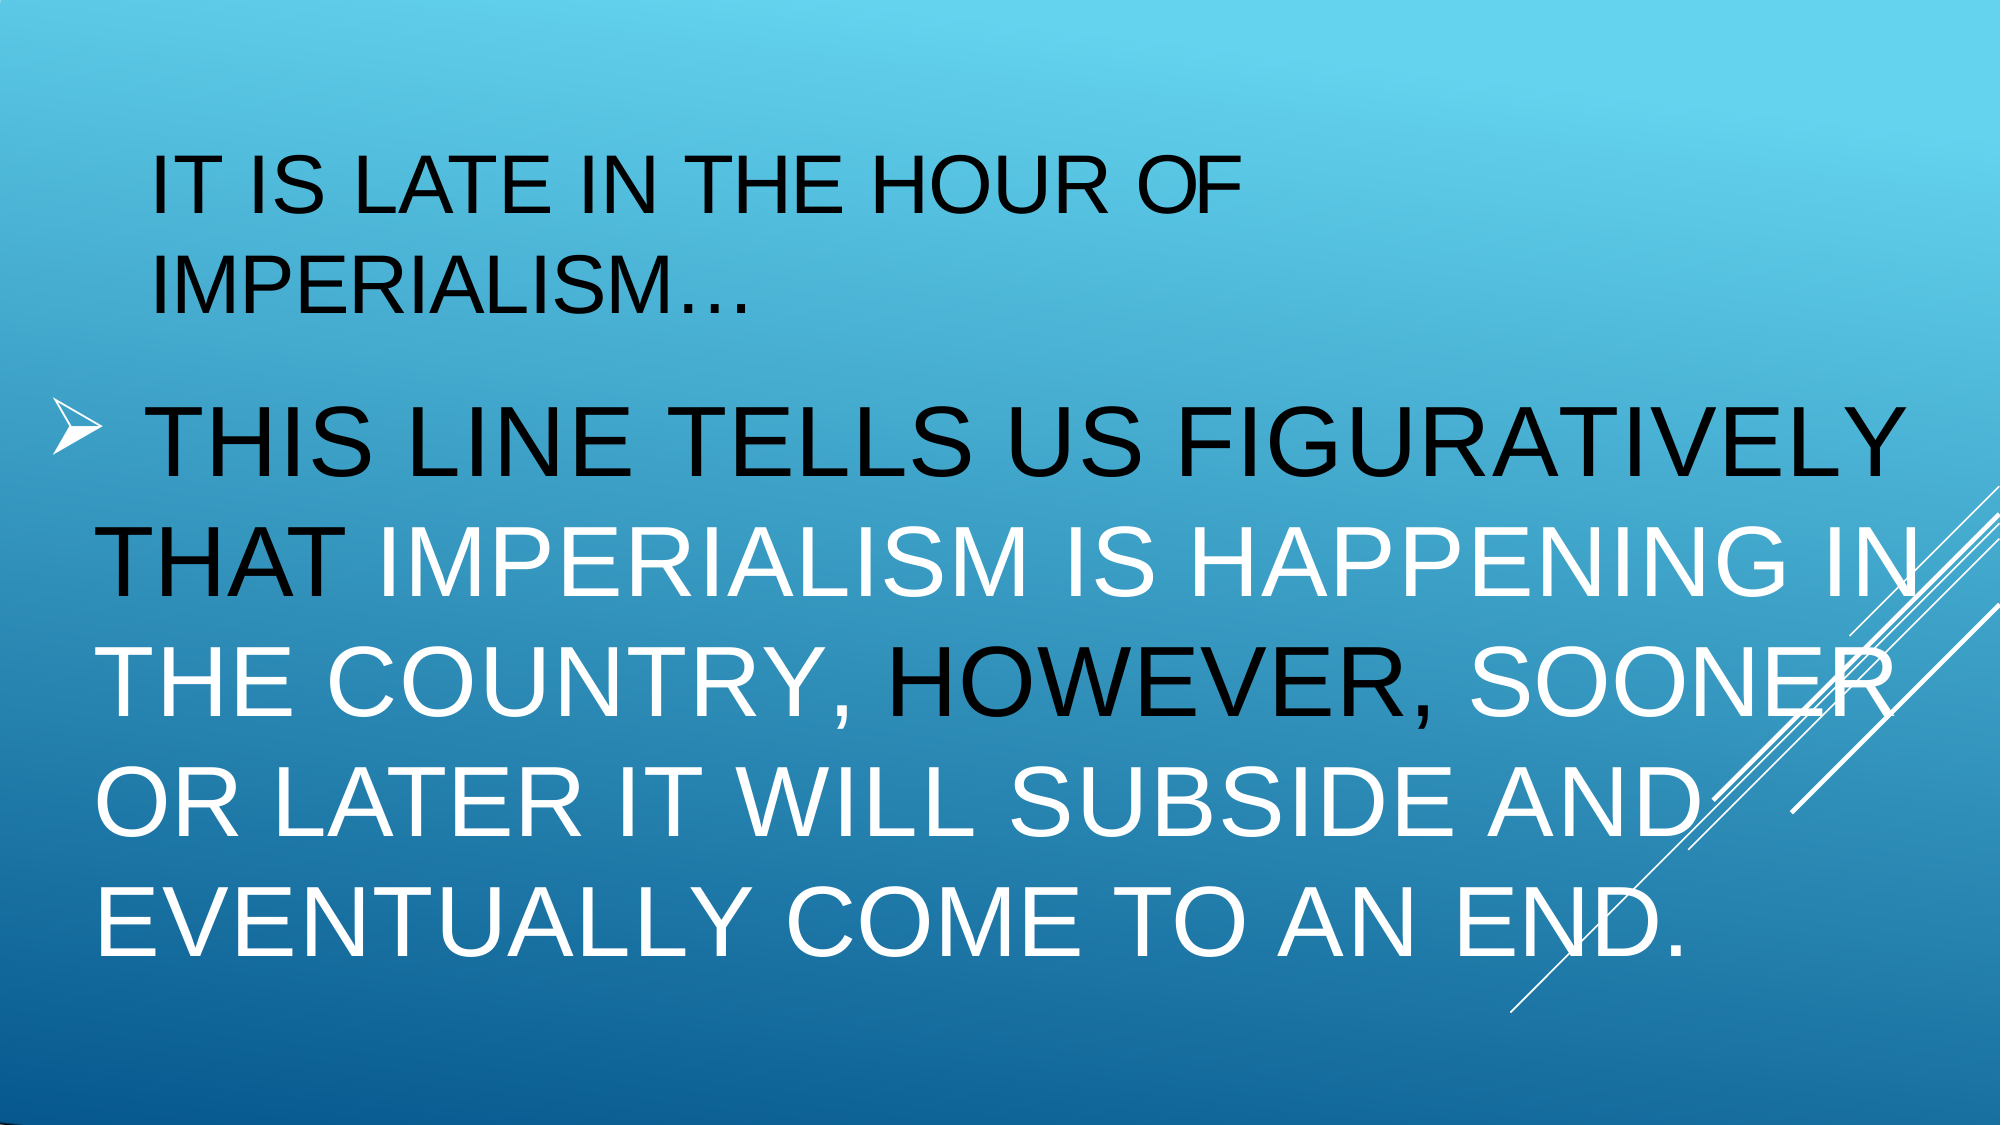

# IT IS LATE IN THE HOUR OF IMPERIALISM…
	THIS LINE TELLS US FIGURATIVELY THAT IMPERIALISM IS HAPPENING IN THE COUNTRY, HOWEVER, SOONER OR LATER IT WILL SUBSIDE AND EVENTUALLY COME TO AN END.